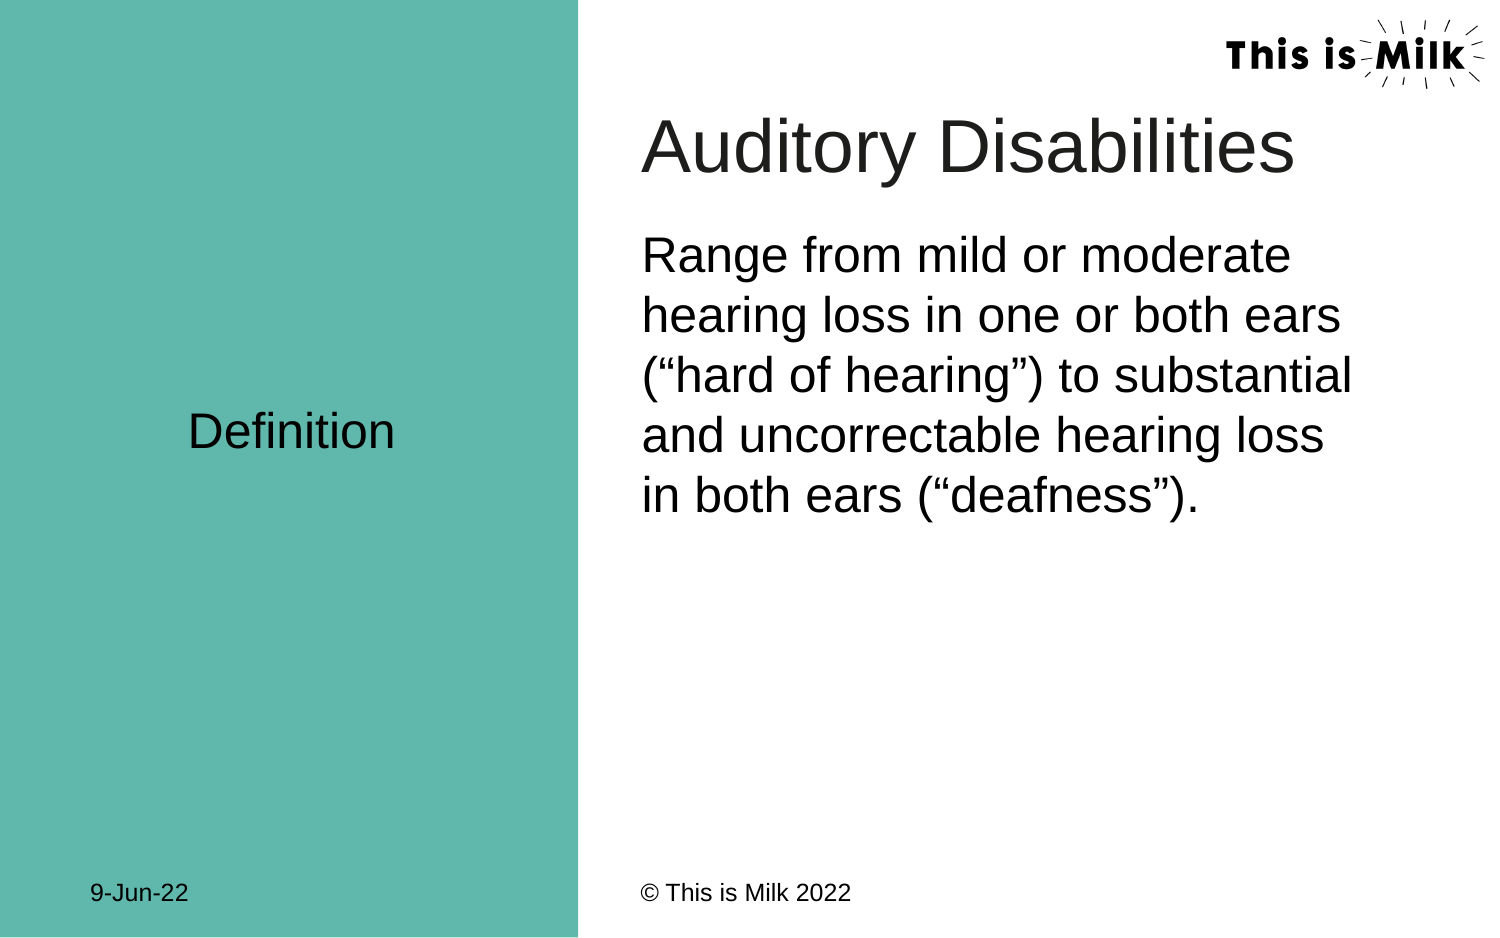

# Auditory Disabilities
Range from mild or moderate hearing loss in one or both ears (“hard of hearing”) to substantial and uncorrectable hearing loss in both ears (“deafness”).
Definition
9-Jun-22
© This is Milk 2022